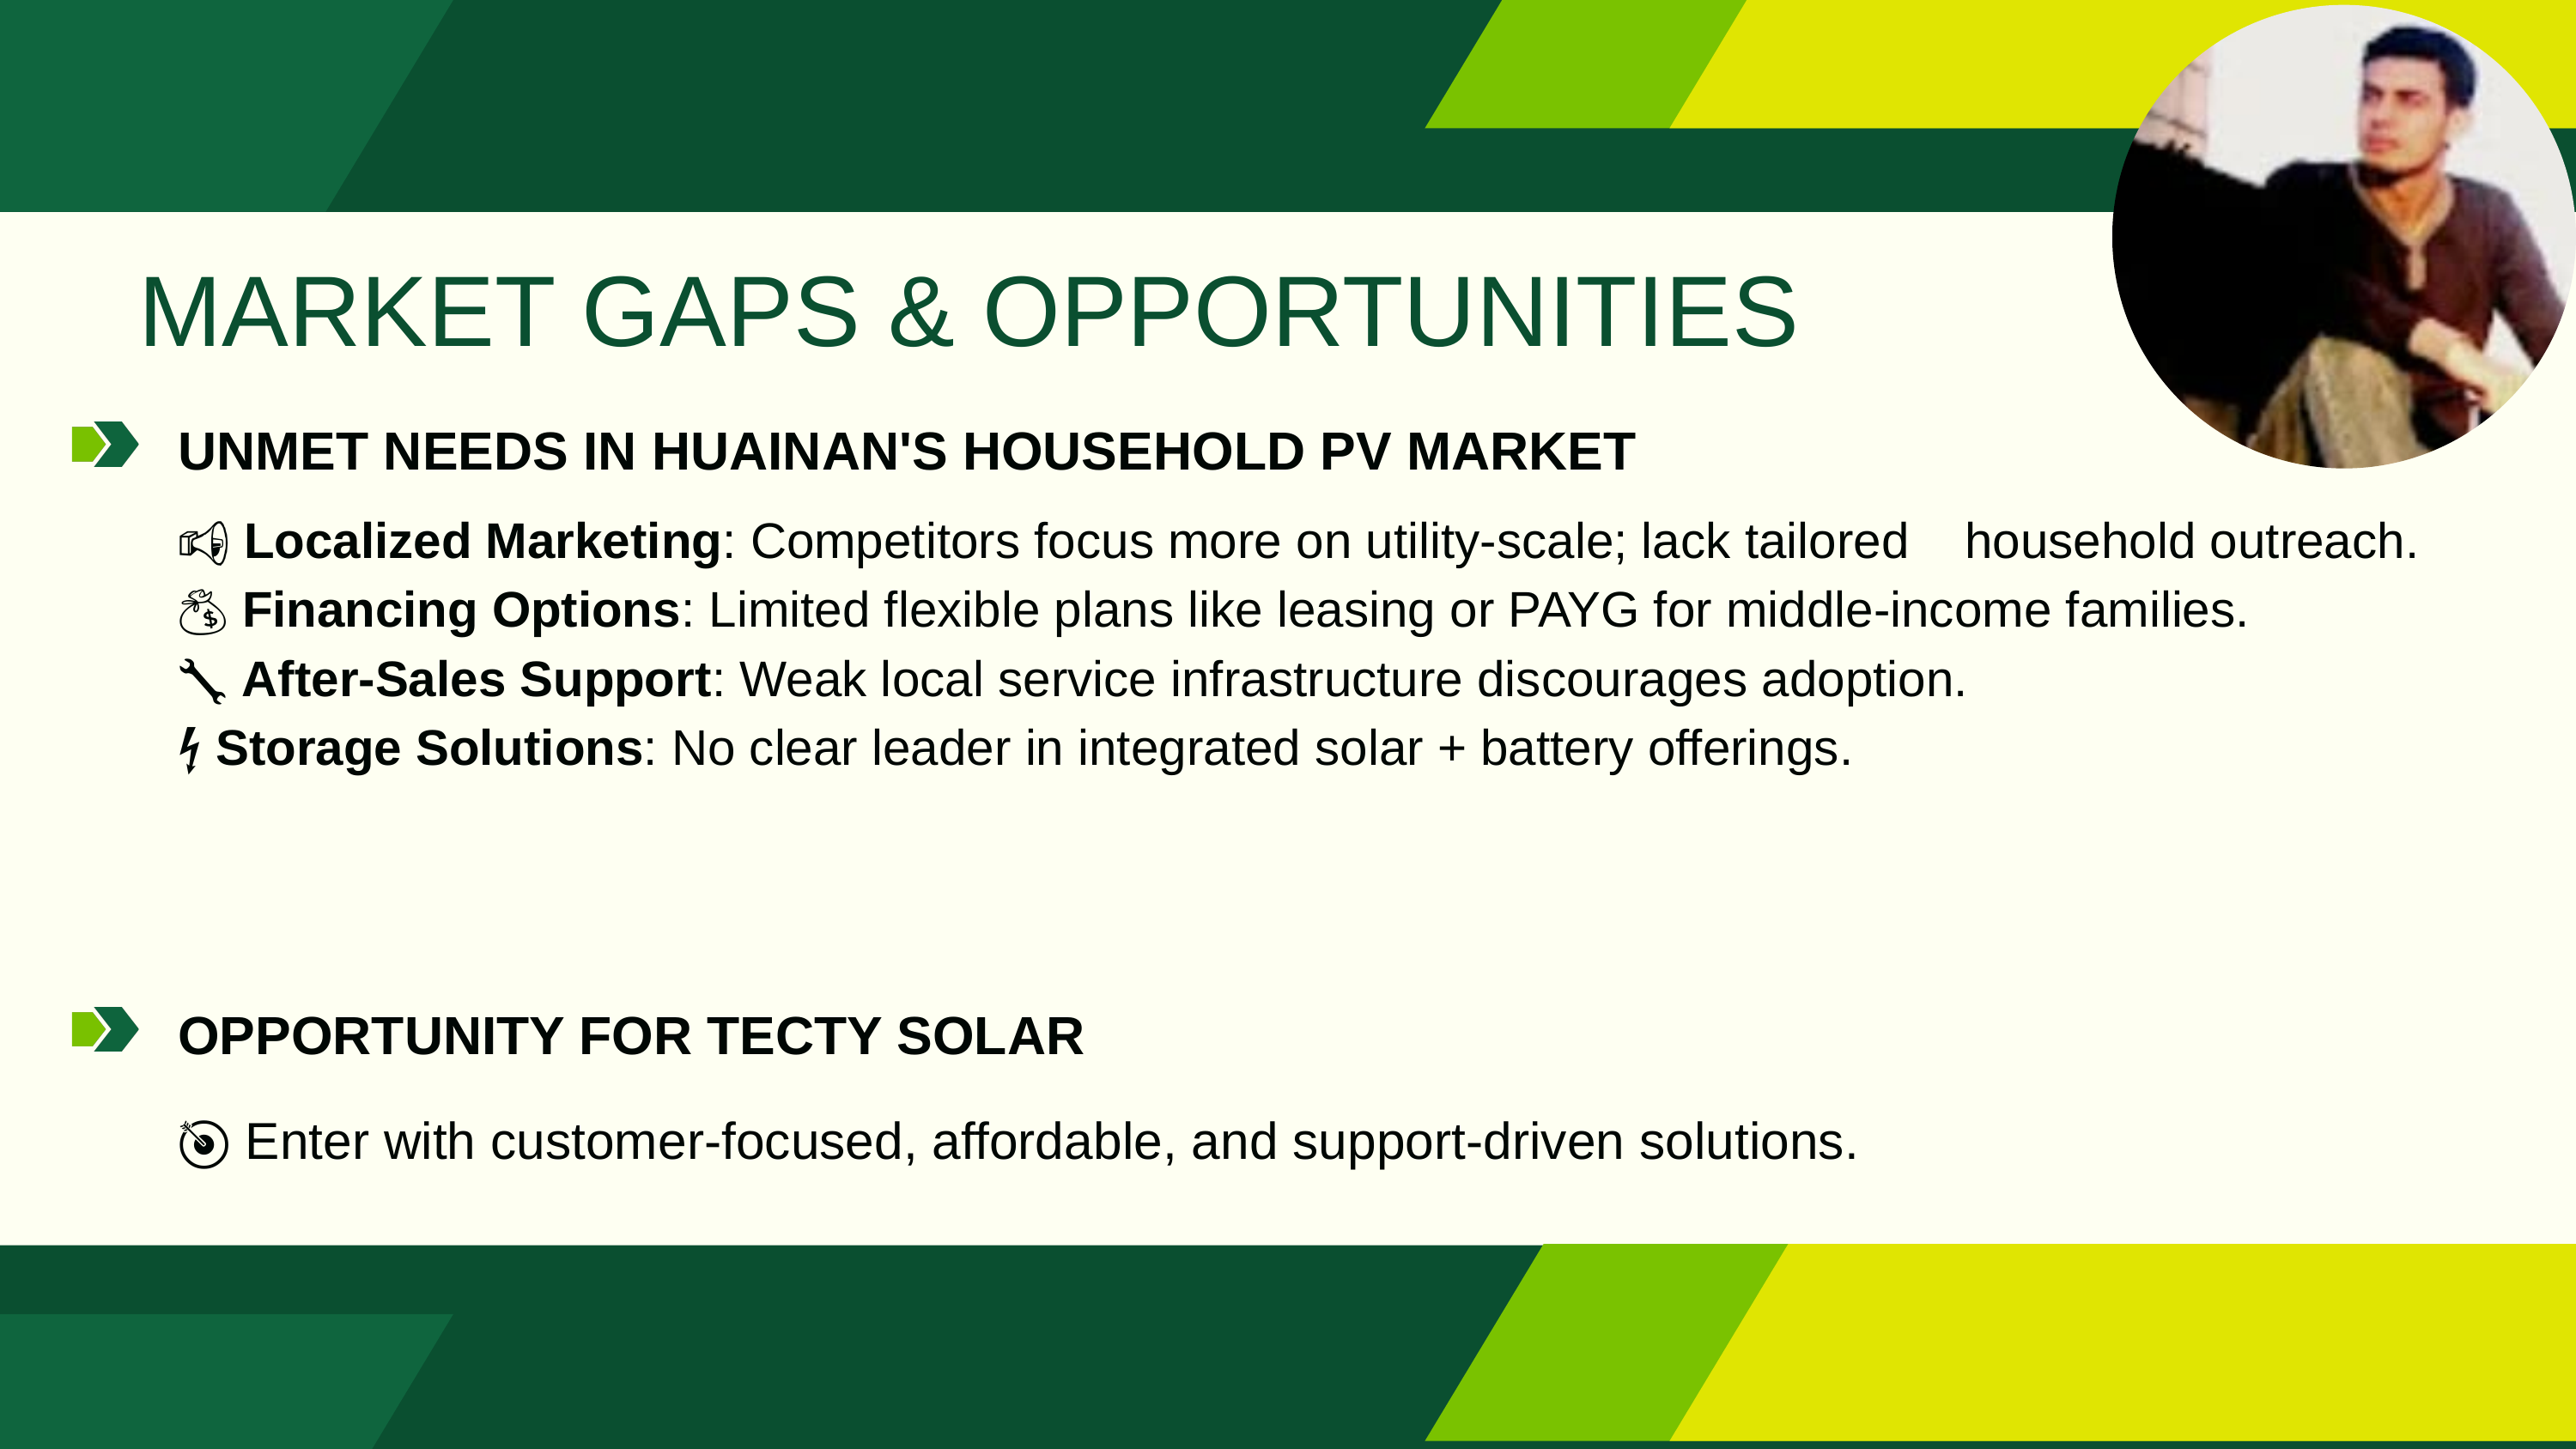

MARKET GAPS & OPPORTUNITIES
UNMET NEEDS IN HUAINAN'S HOUSEHOLD PV MARKET

📢 Localized Marketing: Competitors focus more on utility-scale; lack tailored    household outreach.
💰 Financing Options: Limited flexible plans like leasing or PAYG for middle-income families.
🔧 After-Sales Support: Weak local service infrastructure discourages adoption.
⚡ Storage Solutions: No clear leader in integrated solar + battery offerings.

OPPORTUNITY FOR TECTY SOLAR

🎯 Enter with customer-focused, affordable, and support-driven solutions.